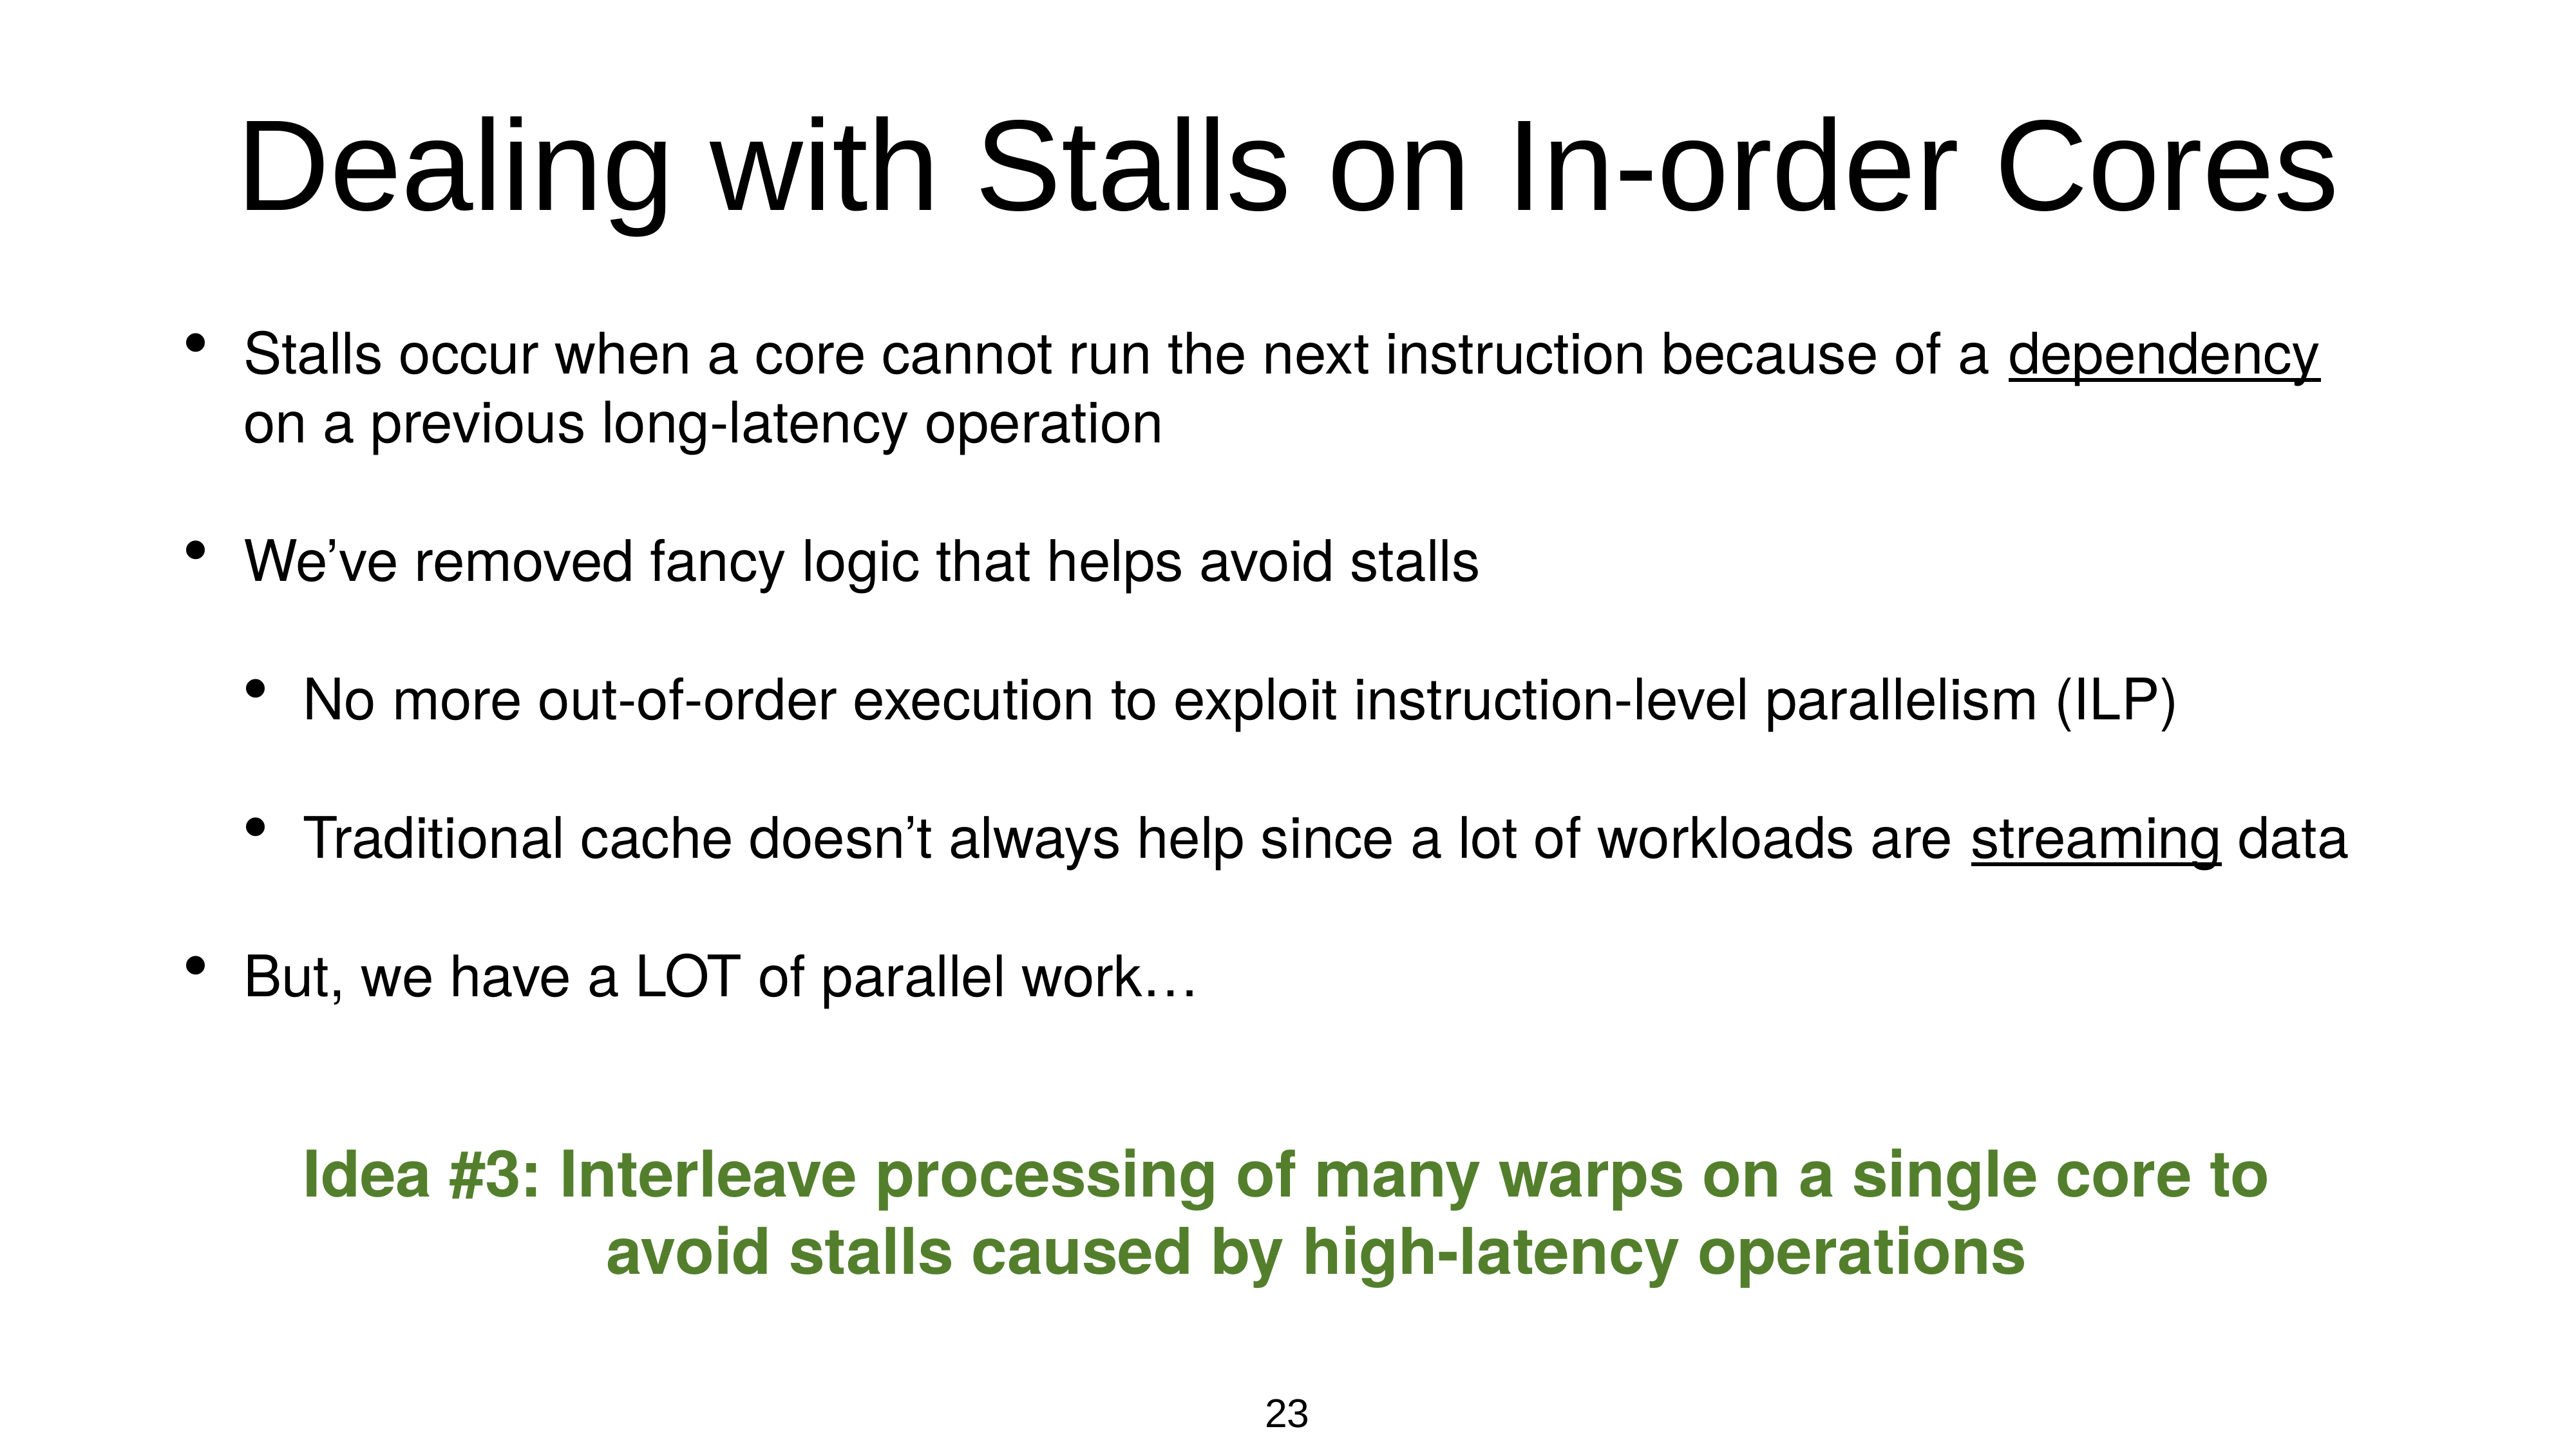

# Dealing with Stalls on In-order Cores
Stalls occur when a core cannot run the next instruction because of a dependency on a previous long-latency operation
We’ve removed fancy logic that helps avoid stalls
No more out-of-order execution to exploit instruction-level parallelism (ILP)
Traditional cache doesn’t always help since a lot of workloads are streaming data
But, we have a LOT of parallel work…
Idea #3: Interleave processing of many warps on a single core to avoid stalls caused by high-latency operations
23